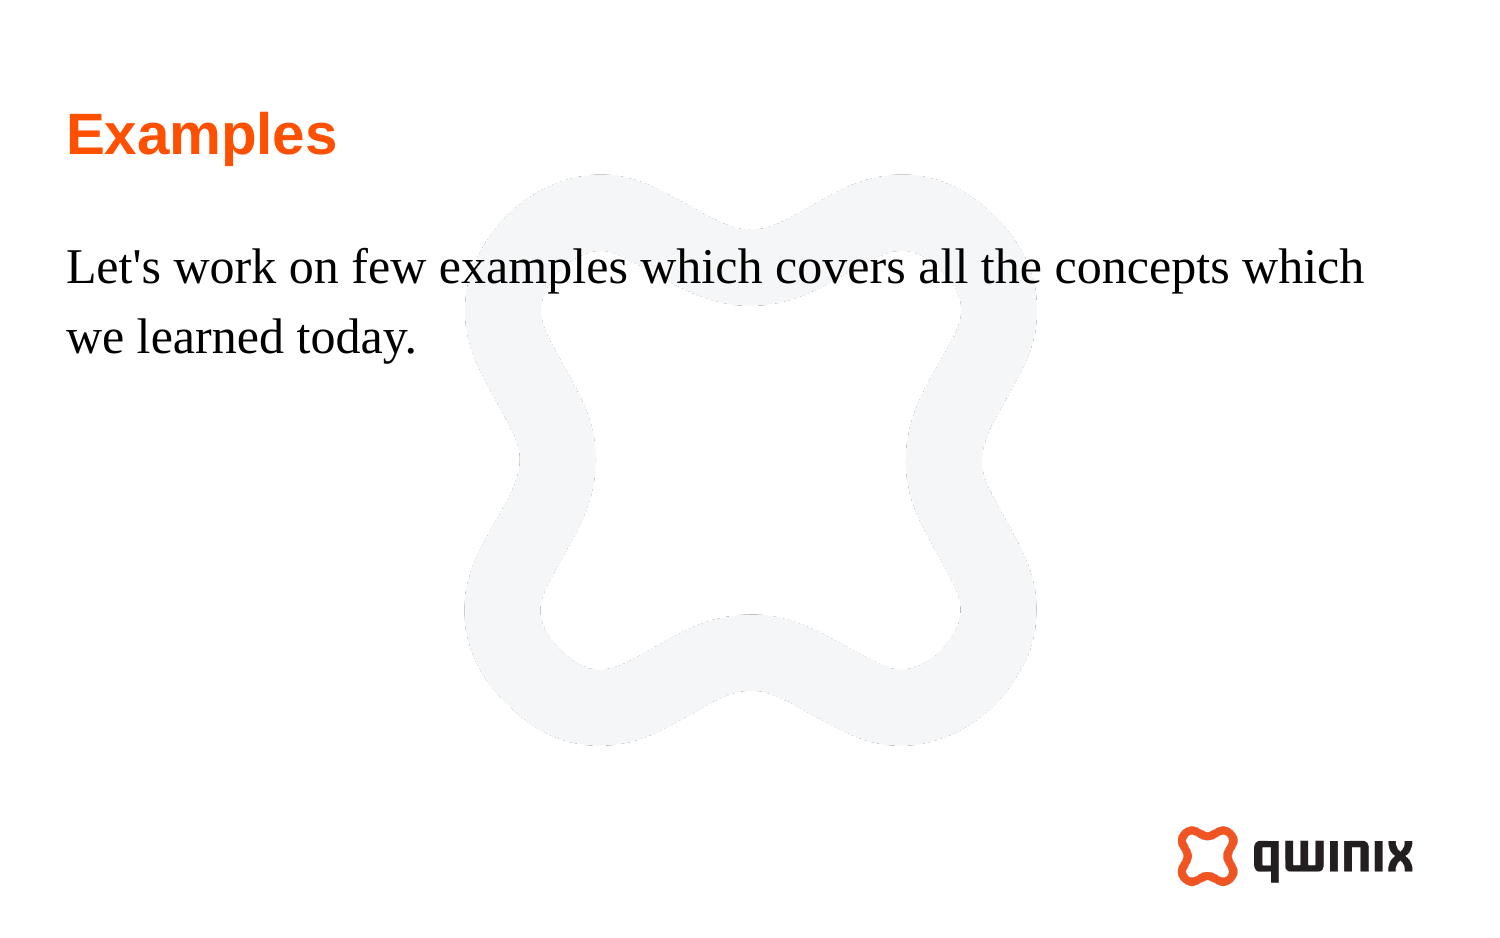

# Examples
Let's work on few examples which covers all the concepts which we learned today.